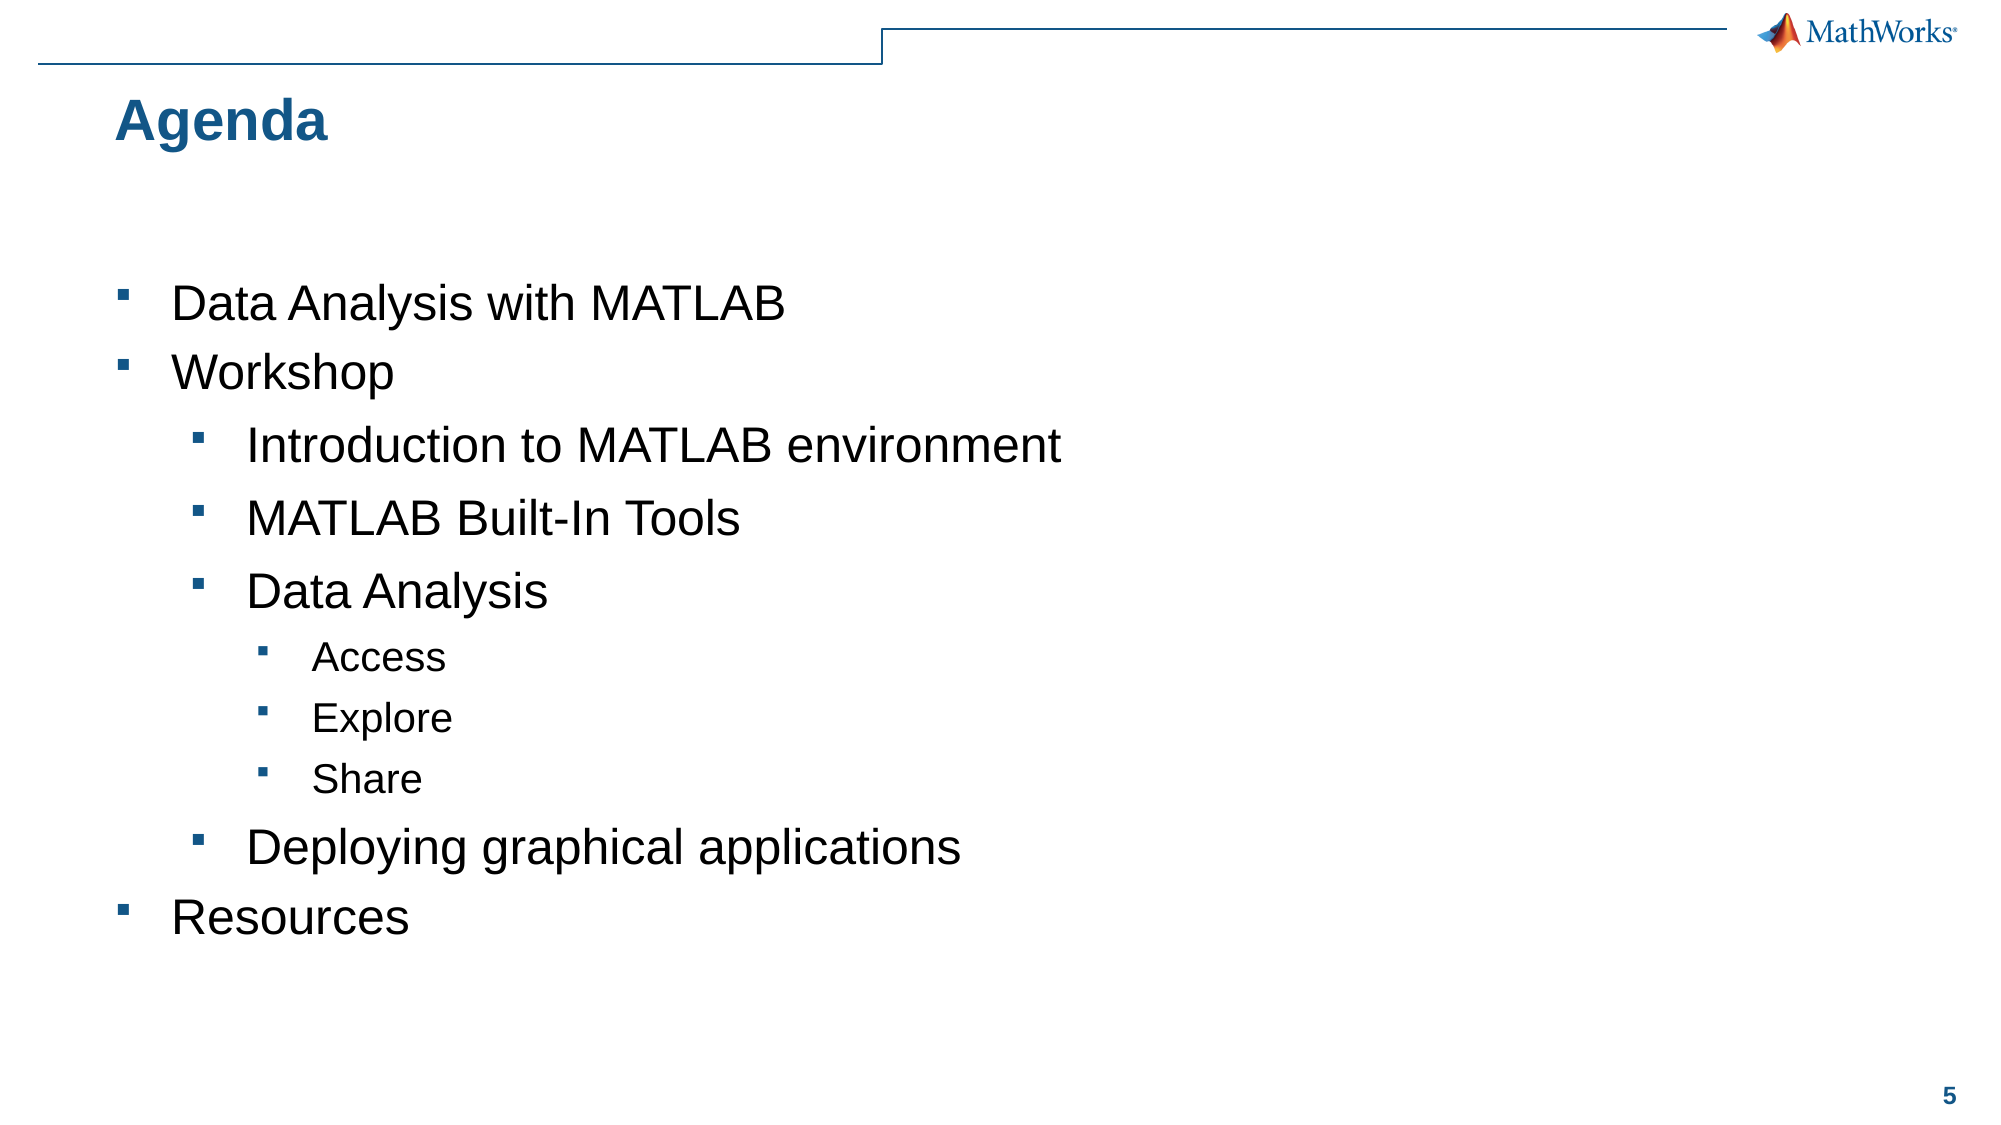

# Agenda
Data Analysis with MATLAB
Workshop
Introduction to MATLAB environment
MATLAB Built-In Tools
Data Analysis
Access
Explore
Share
Deploying graphical applications
Resources